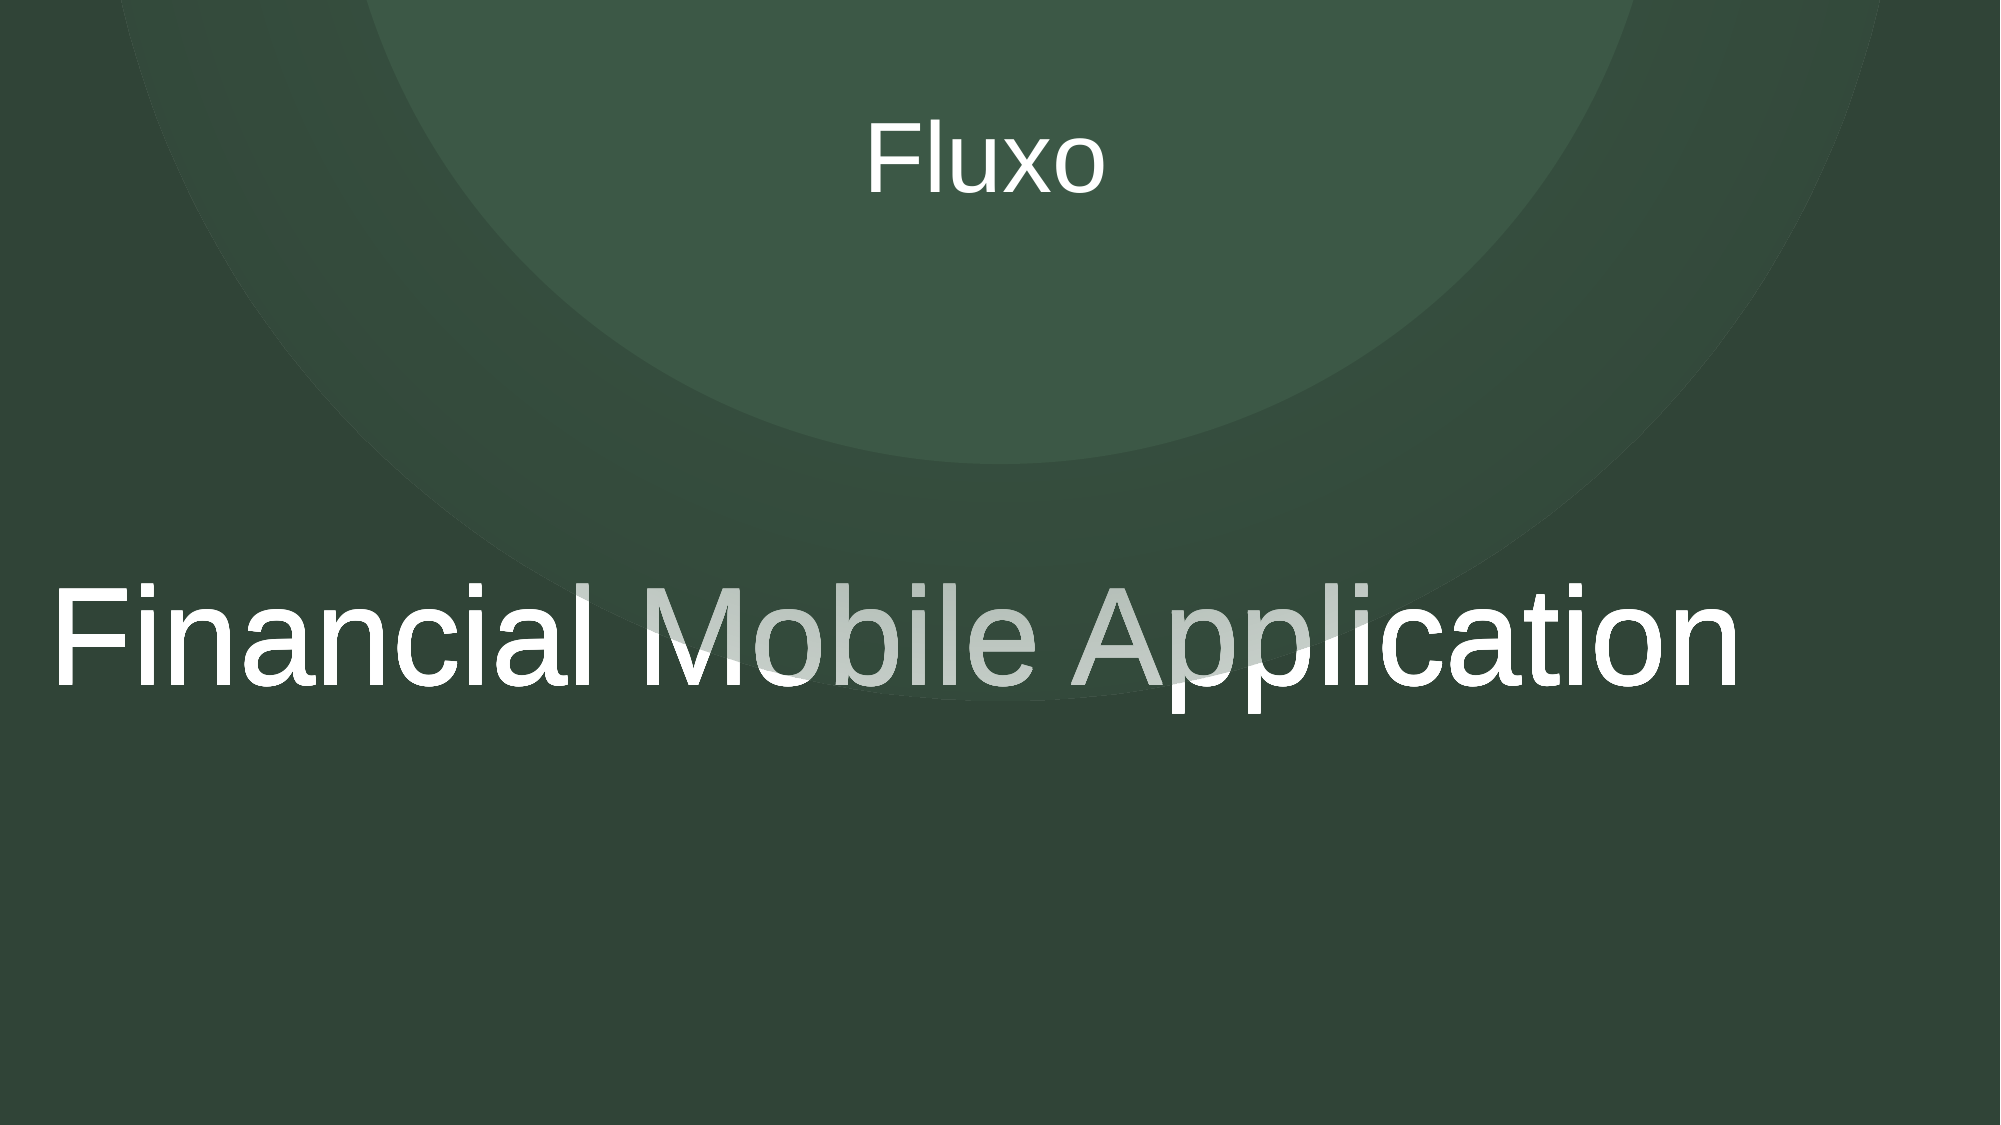

Finance Mobile Application
Fluxo
Financial Mobile Application
Financial Mobile Application
Financial Mobile Application
Financial Mobile Application
Financial Mobile Application
Financial Mobile Application
Financial Mobile Application
Financial Mobile Application
Financial Mobile Application
Financial Mobile Application